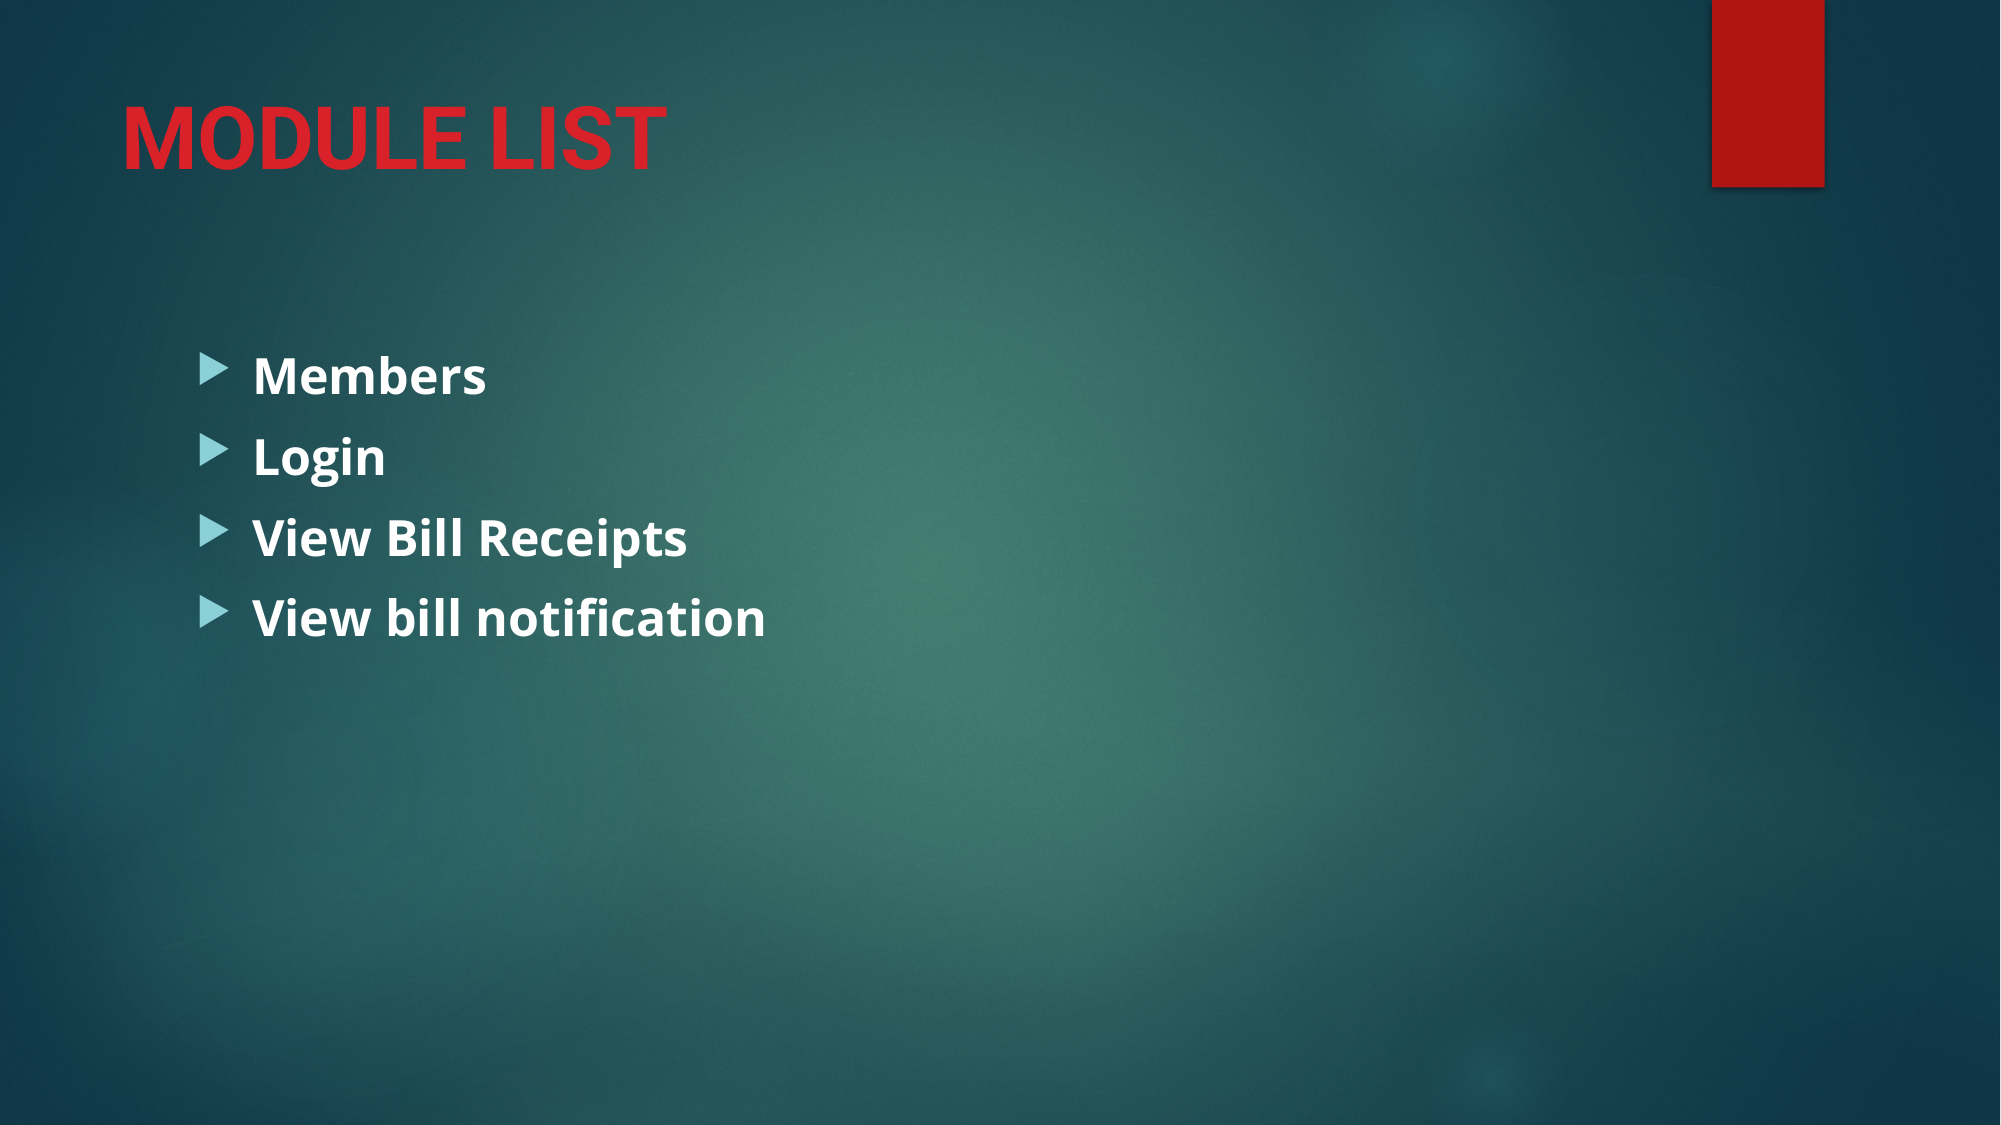

# MODULE LIST
Members
Login
View Bill Receipts
View bill notification